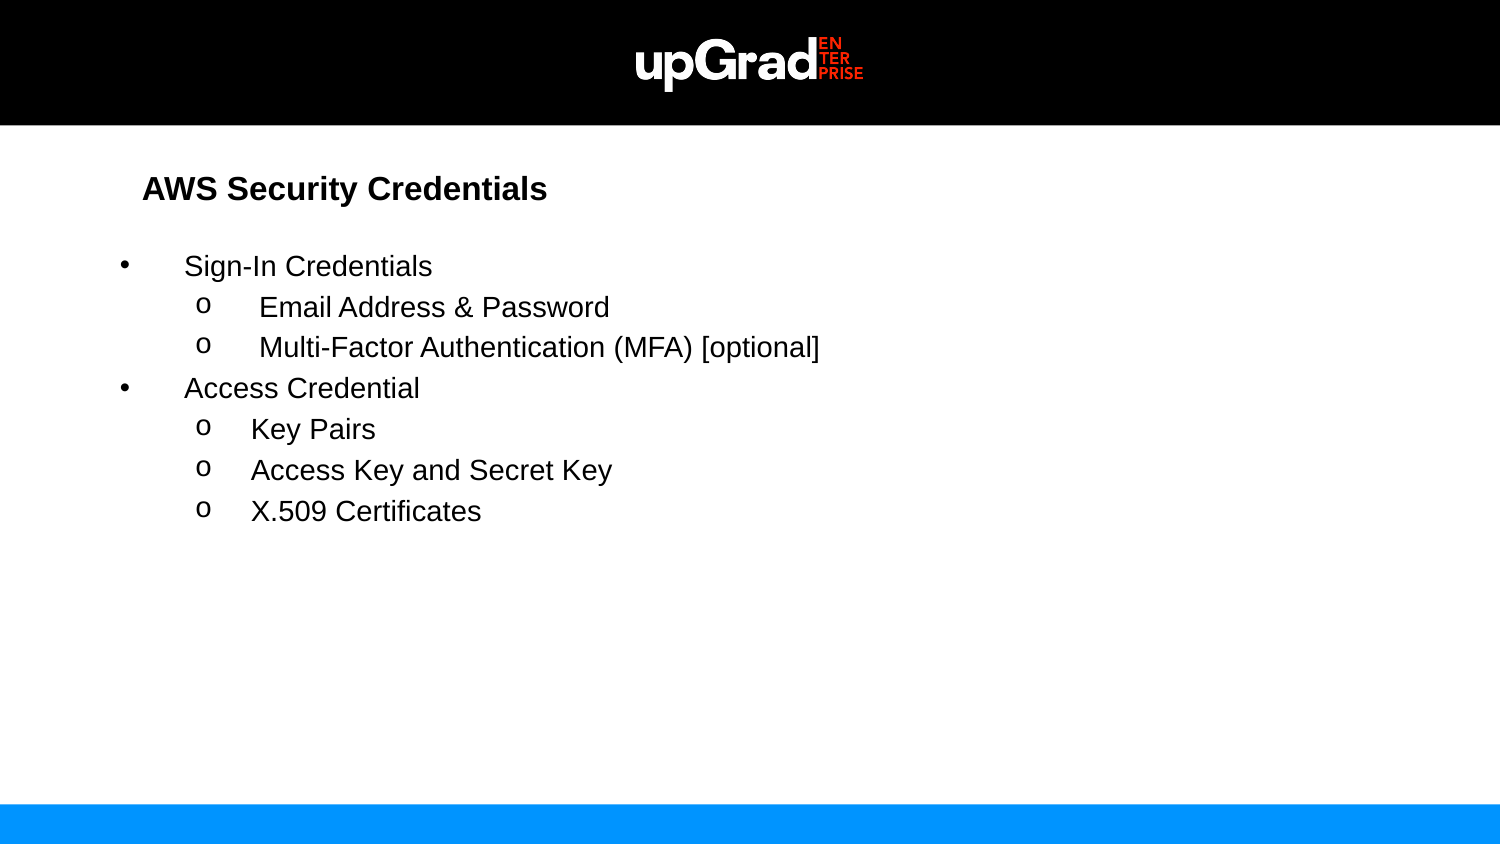

AWS Security Credentials
 Sign-In Credentials
 Email Address & Password
 Multi-Factor Authentication (MFA) [optional]
 Access Credential
Key Pairs
Access Key and Secret Key
X.509 Certificates